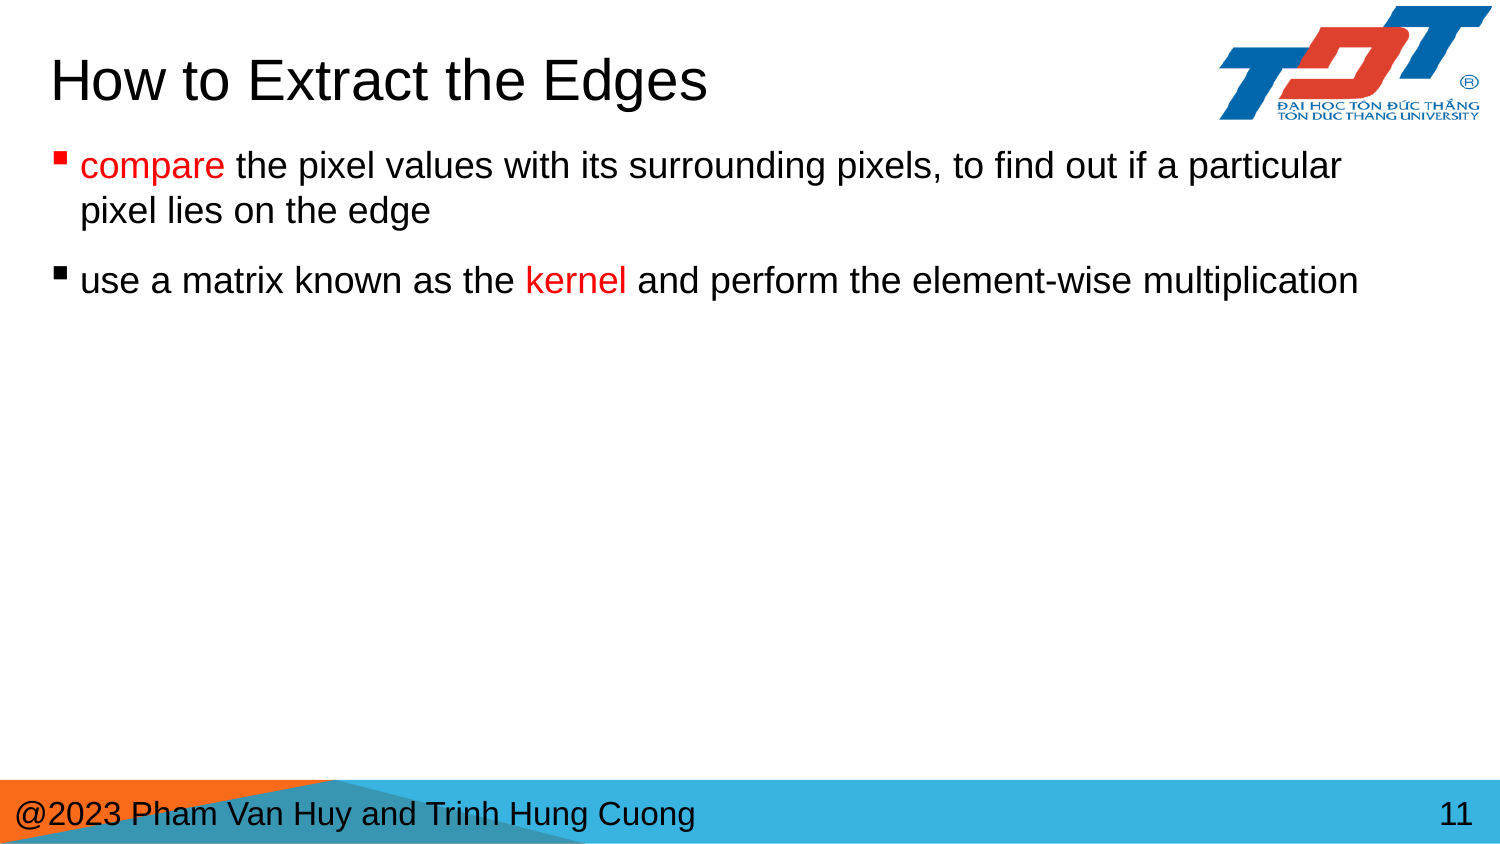

# How to Extract the Edges
compare the pixel values with its surrounding pixels, to find out if a particular pixel lies on the edge
use a matrix known as the kernel and perform the element-wise multiplication